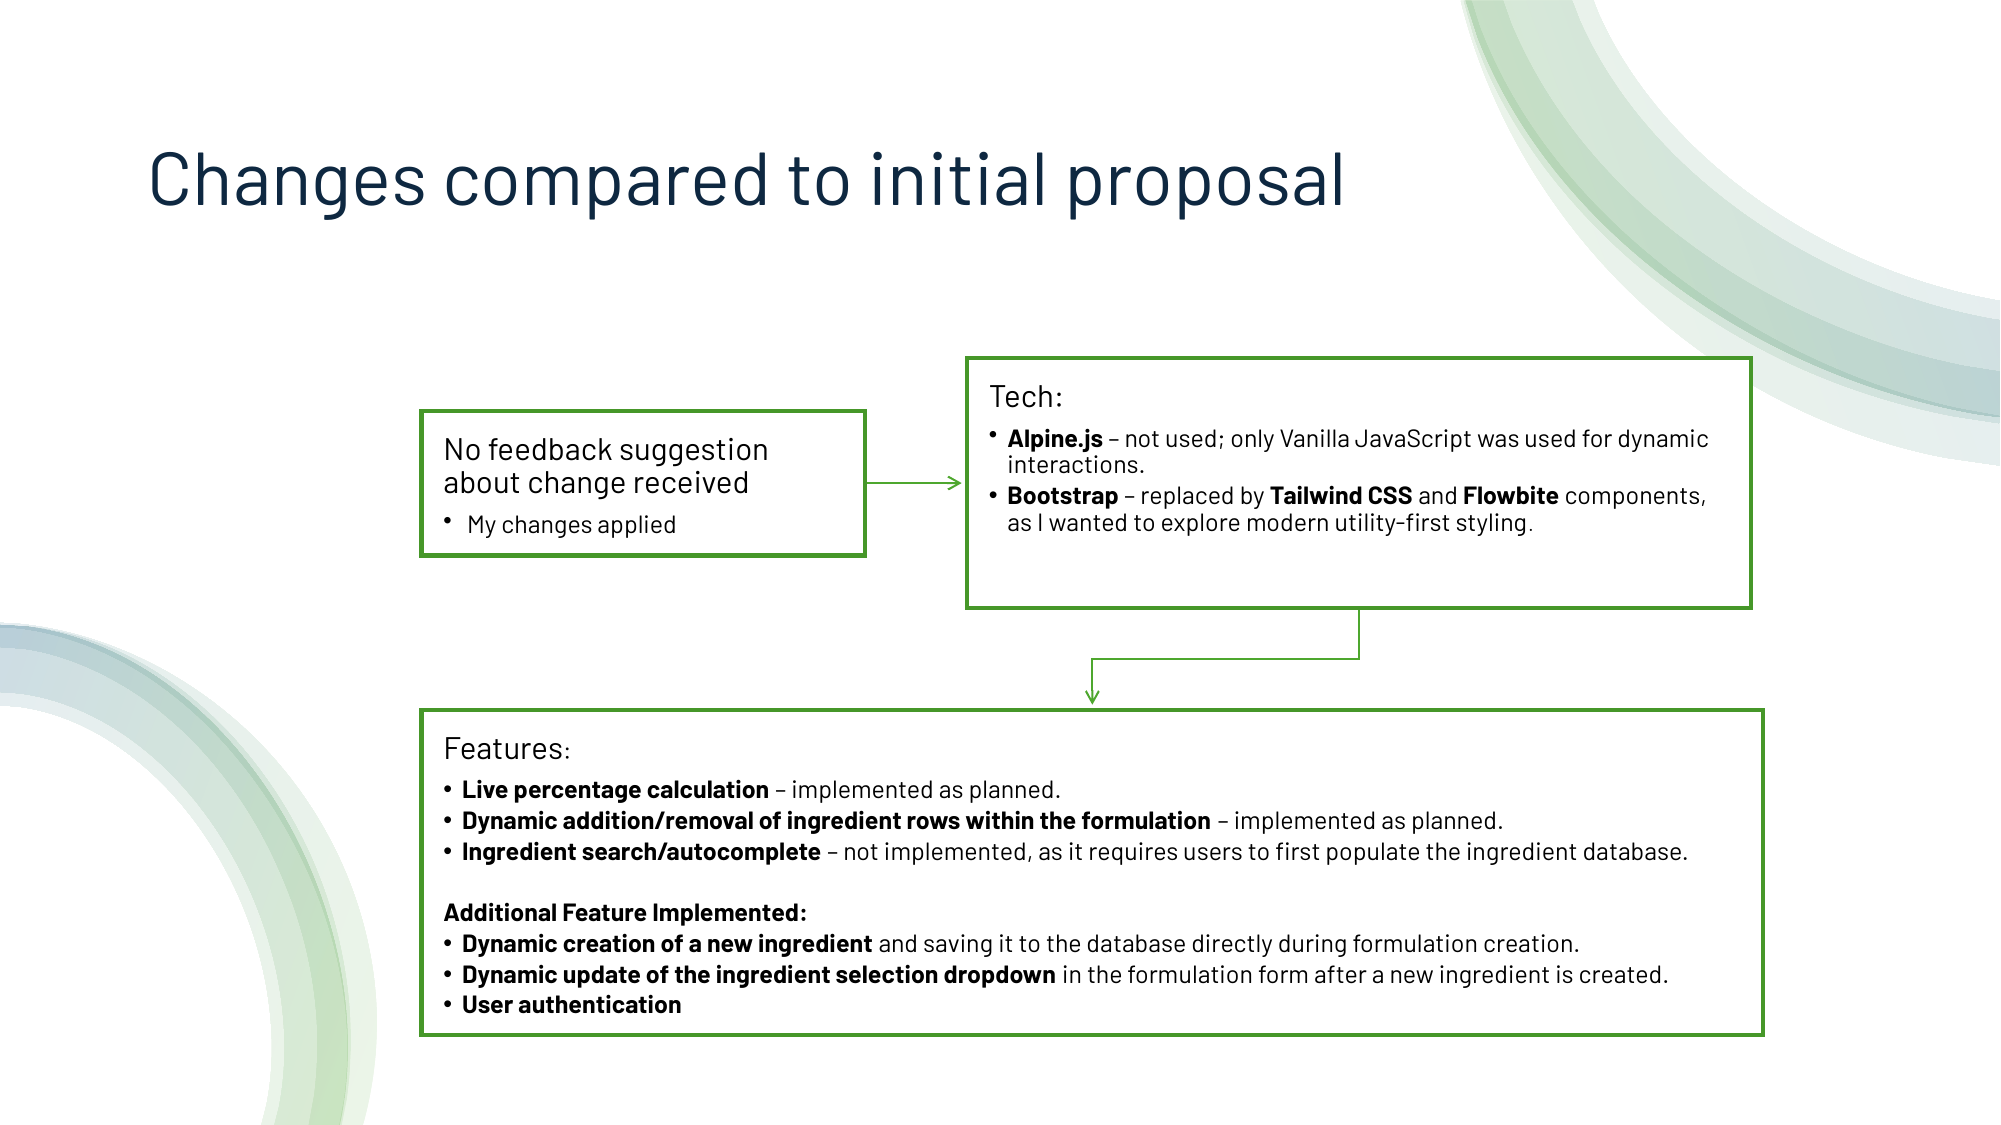

# Changes compared to initial proposal

No feedback suggestion about change received
 My changes applied

Tech:
Alpine.js – not used; only Vanilla JavaScript was used for dynamic interactions.
Bootstrap – replaced by Tailwind CSS and Flowbite components, as I wanted to explore modern utility-first styling.
Features:
Live percentage calculation – implemented as planned.
Dynamic addition/removal of ingredient rows within the formulation – implemented as planned.
Ingredient search/autocomplete – not implemented, as it requires users to first populate the ingredient database.

Additional Feature Implemented:
Dynamic creation of a new ingredient and saving it to the database directly during formulation creation.
Dynamic update of the ingredient selection dropdown in the formulation form after a new ingredient is created.
User authentication